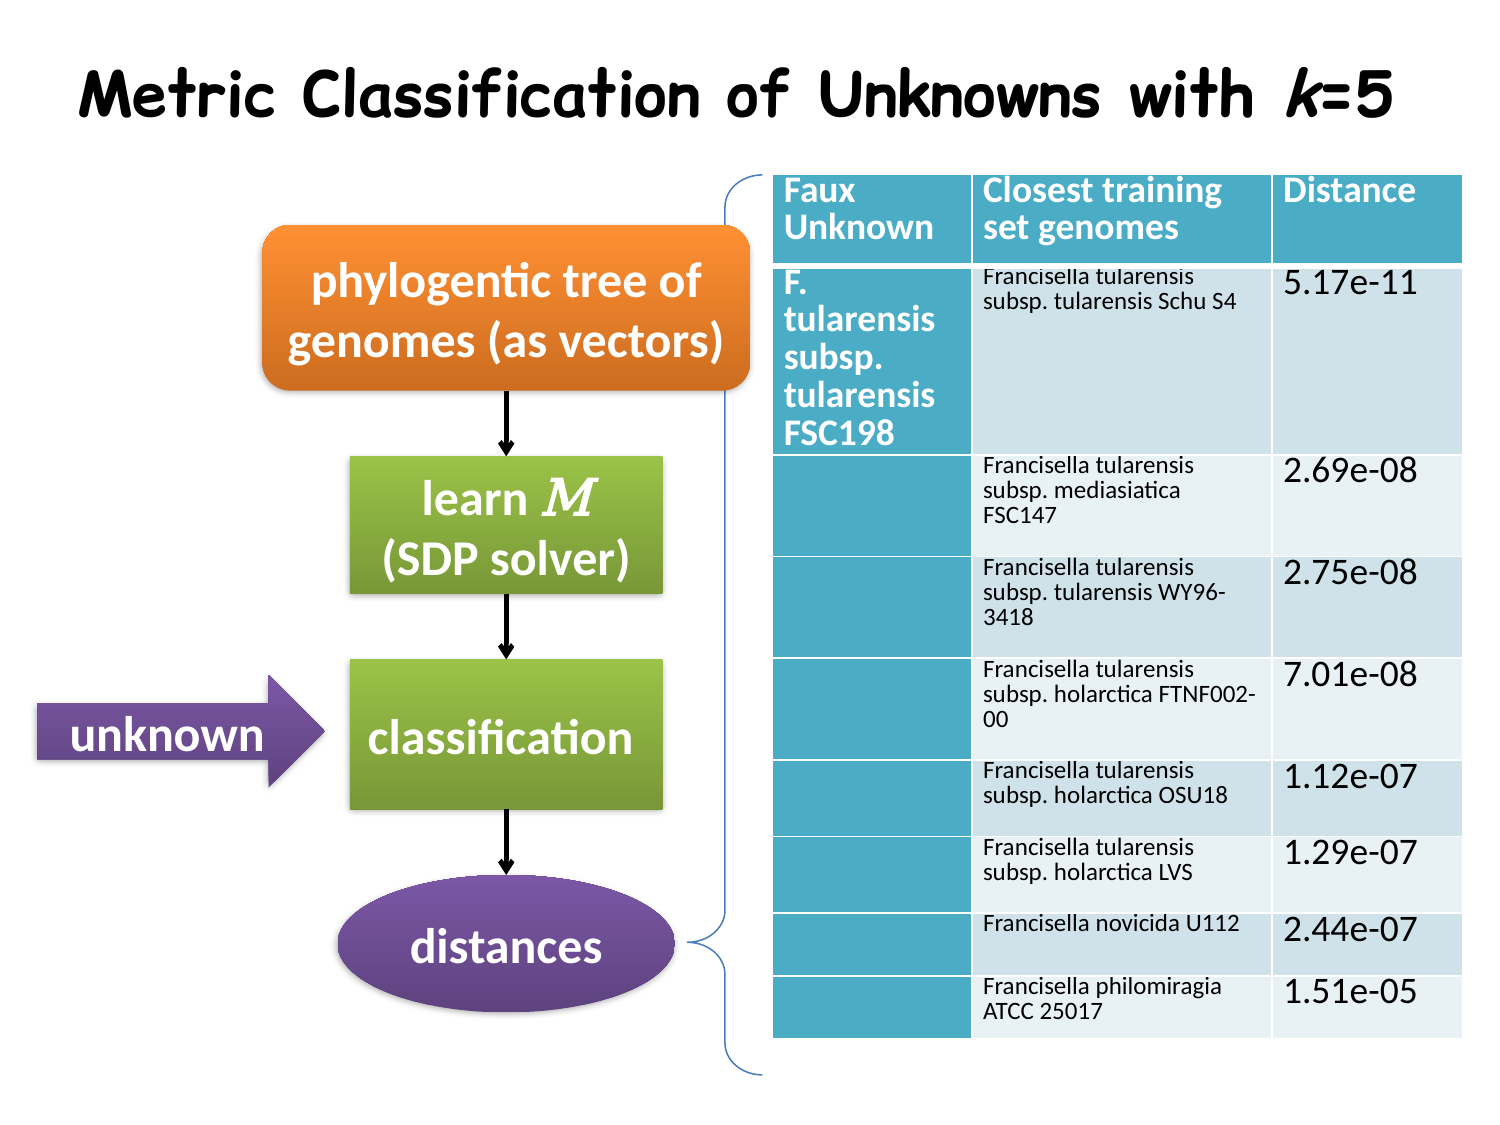

Metric Classification of Unknowns with k=5
| Faux Unknown | Closest training set genomes | Distance |
| --- | --- | --- |
| F. tularensis subsp. tularensis FSC198 | Francisella tularensis subsp. tularensis Schu S4 | 5.17e-11 |
|  | Francisella tularensis subsp. mediasiatica FSC147 | 2.69e-08 |
|  | Francisella tularensis subsp. tularensis WY96-3418 | 2.75e-08 |
|  | Francisella tularensis subsp. holarctica FTNF002-00 | 7.01e-08 |
|  | Francisella tularensis subsp. holarctica OSU18 | 1.12e-07 |
|  | Francisella tularensis subsp. holarctica LVS | 1.29e-07 |
|  | Francisella novicida U112 | 2.44e-07 |
|  | Francisella philomiragia ATCC 25017 | 1.51e-05 |

phylogentic tree of genomes (as vectors)

learn M
(SDP solver)
classification
unknown
distances